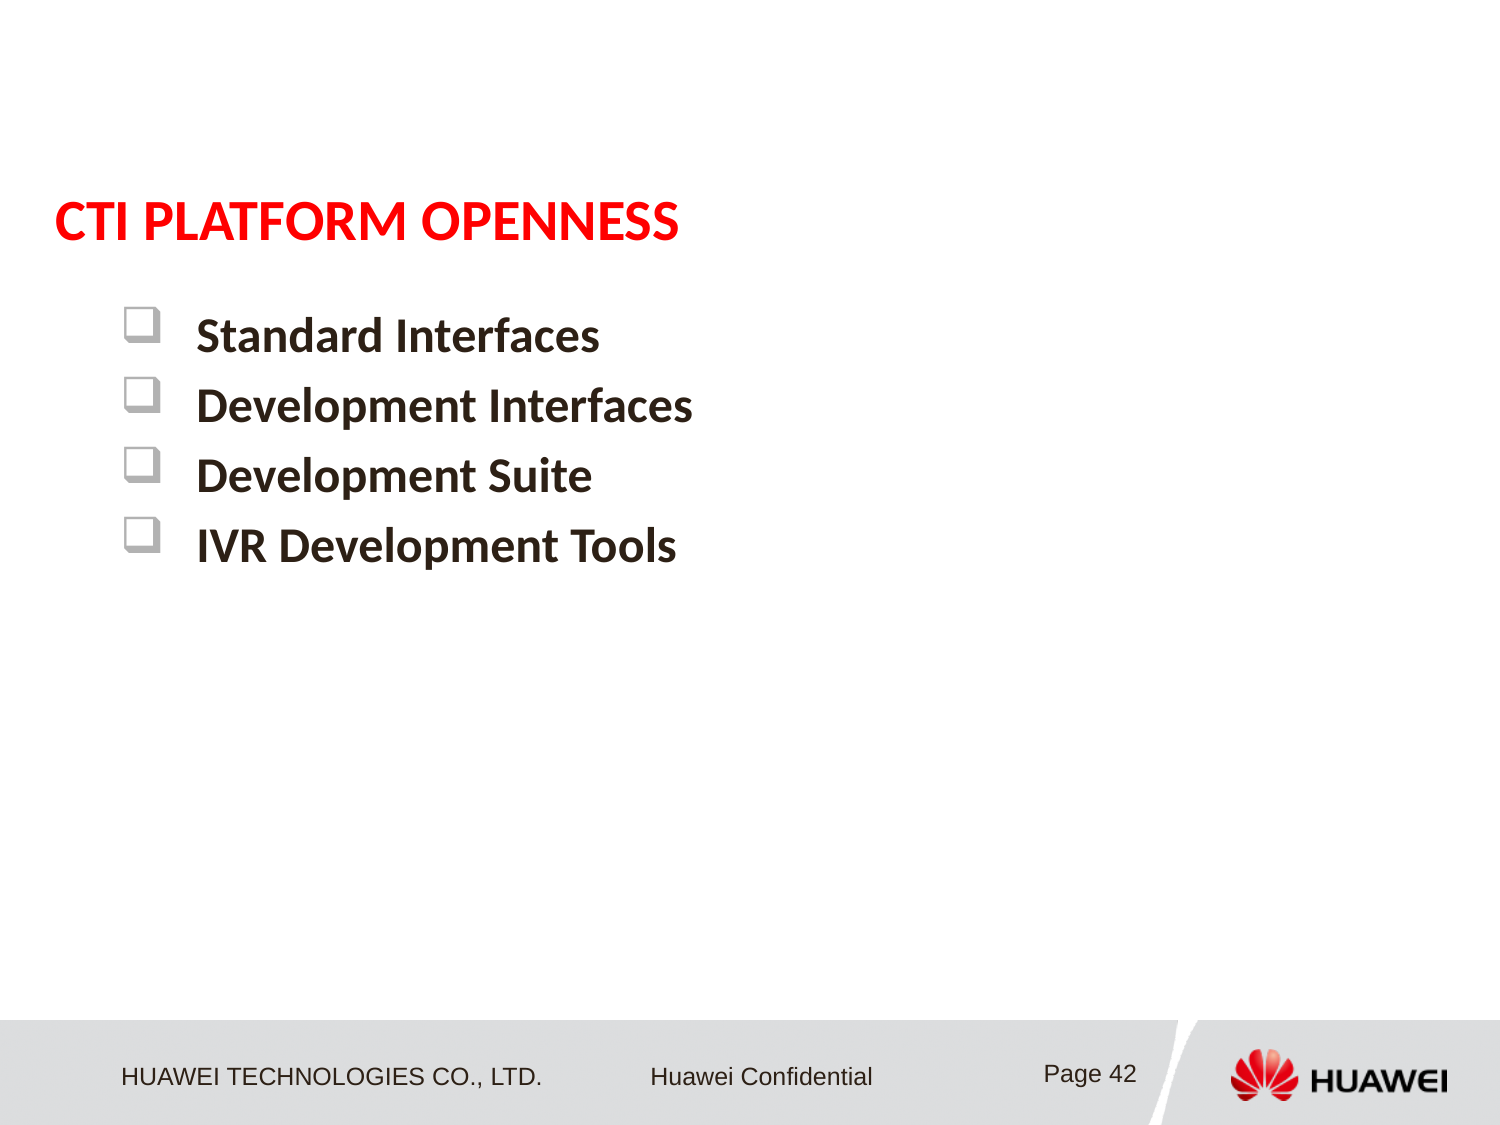

CTI PLATFORM OPENNESS

Standard Interfaces
Development Interfaces
Development Suite
IVR Development Tools

Page 42